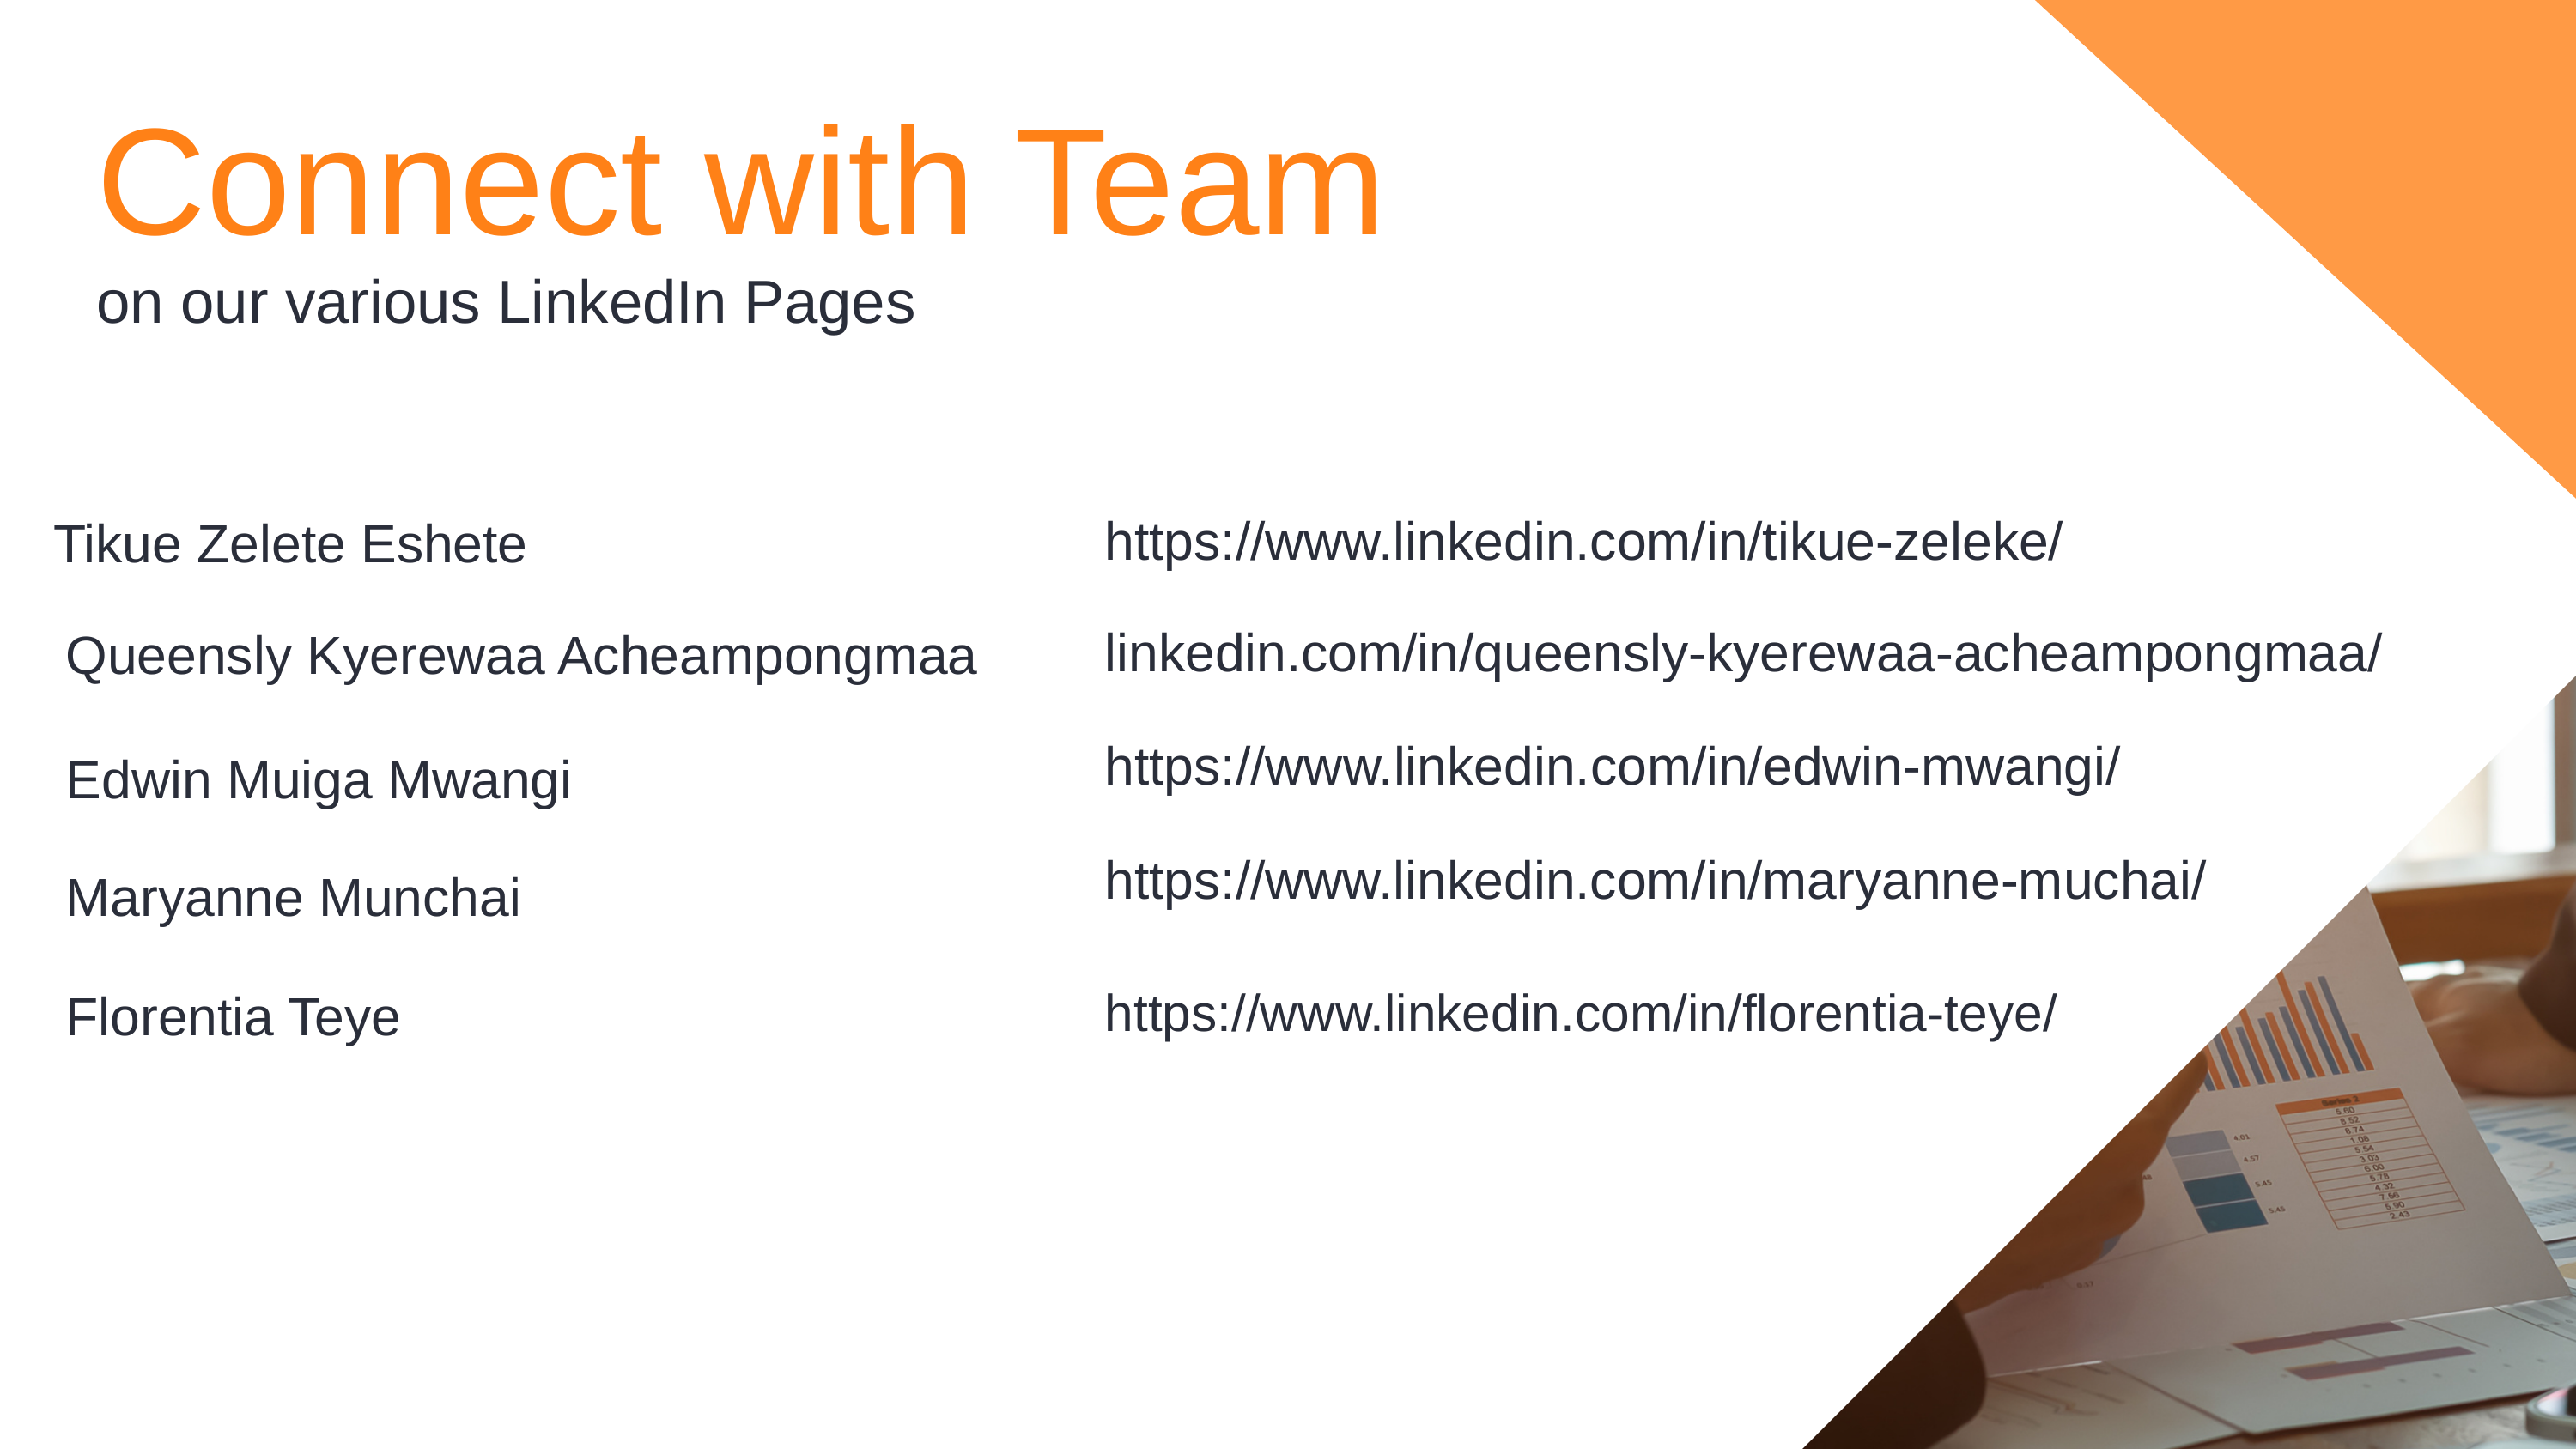

Connect with Team

on our various LinkedIn Pages
Tikue Zelete Eshete
https://www.linkedin.com/in/tikue-zeleke/
Queensly Kyerewaa Acheampongmaa
linkedin.com/in/queensly-kyerewaa-acheampongmaa/
https://www.linkedin.com/in/edwin-mwangi/
Edwin Muiga Mwangi
https://www.linkedin.com/in/maryanne-muchai/
Maryanne Munchai
Florentia Teye
https://www.linkedin.com/in/florentia-teye/